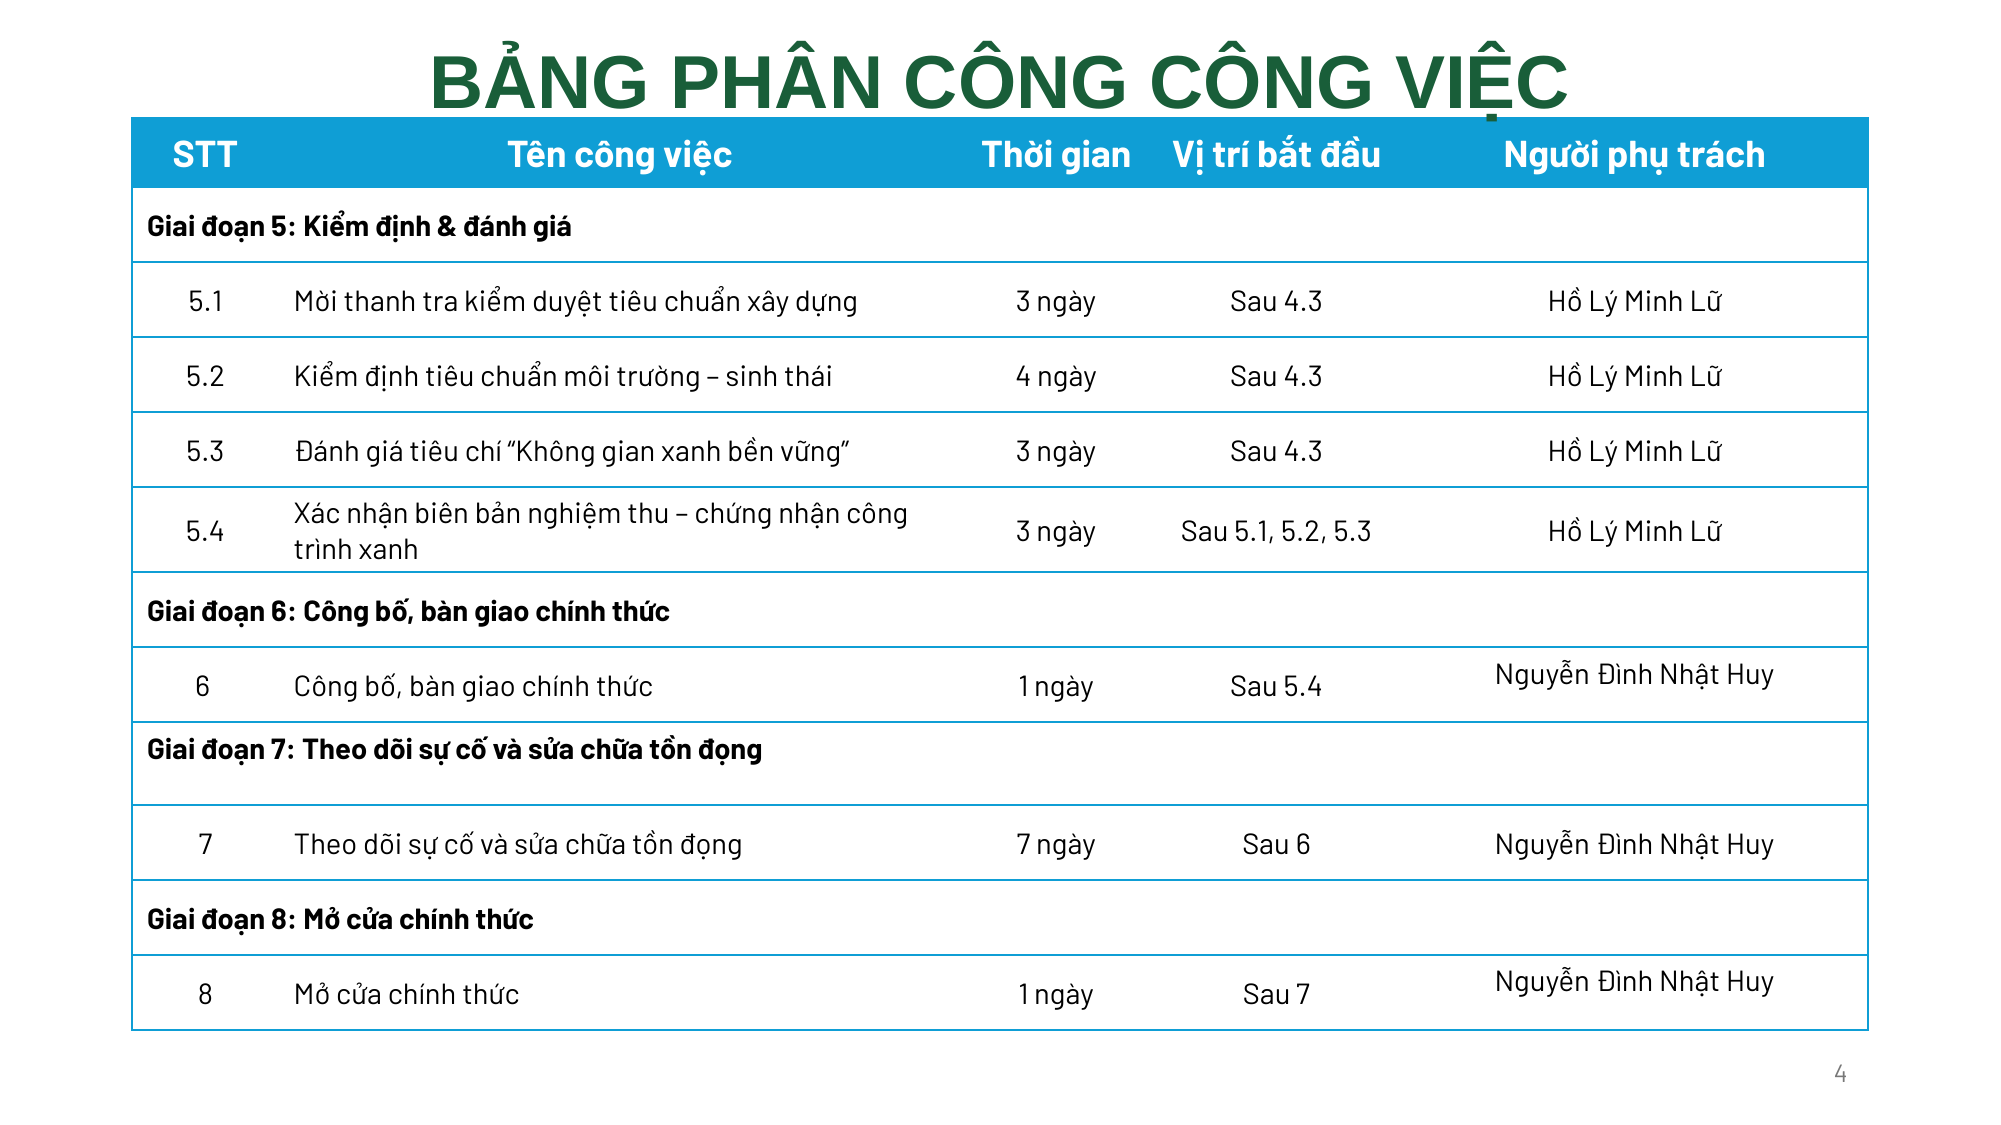

BẢNG PHÂN CÔNG CÔNG VIỆC
| STT | Tên công việc | Thời gian | Vị trí bắt đầu | Người phụ trách |
| --- | --- | --- | --- | --- |
| Giai đoạn 5: Kiểm định & đánh giá |  |  |  |  |
| 5.1 | Mời thanh tra kiểm duyệt tiêu chuẩn xây dựng | 3 ngày | Sau 4.3 | Hồ Lý Minh Lữ |
| 5.2 | Kiểm định tiêu chuẩn môi trường – sinh thái | 4 ngày | Sau 4.3 | Hồ Lý Minh Lữ |
| 5.3 | Đánh giá tiêu chí “Không gian xanh bền vững” | 3 ngày | Sau 4.3 | Hồ Lý Minh Lữ |
| 5.4 | Xác nhận biên bản nghiệm thu – chứng nhận công trình xanh | 3 ngày | Sau 5.1, 5.2, 5.3 | Hồ Lý Minh Lữ |
| Giai đoạn 6: Công bố, bàn giao chính thức |  |  |  |  |
| 6 | Công bố, bàn giao chính thức | 1 ngày | Sau 5.4 | Nguyễn Đình Nhật Huy |
| Giai đoạn 7: Theo dõi sự cố và sửa chữa tồn đọng |  |  |  |  |
| 7 | Theo dõi sự cố và sửa chữa tồn đọng | 7 ngày | Sau 6 | Nguyễn Đình Nhật Huy |
| Giai đoạn 8: Mở cửa chính thức |  |  |  |  |
| 8 | Mở cửa chính thức | 1 ngày | Sau 7 | Nguyễn Đình Nhật Huy |
4